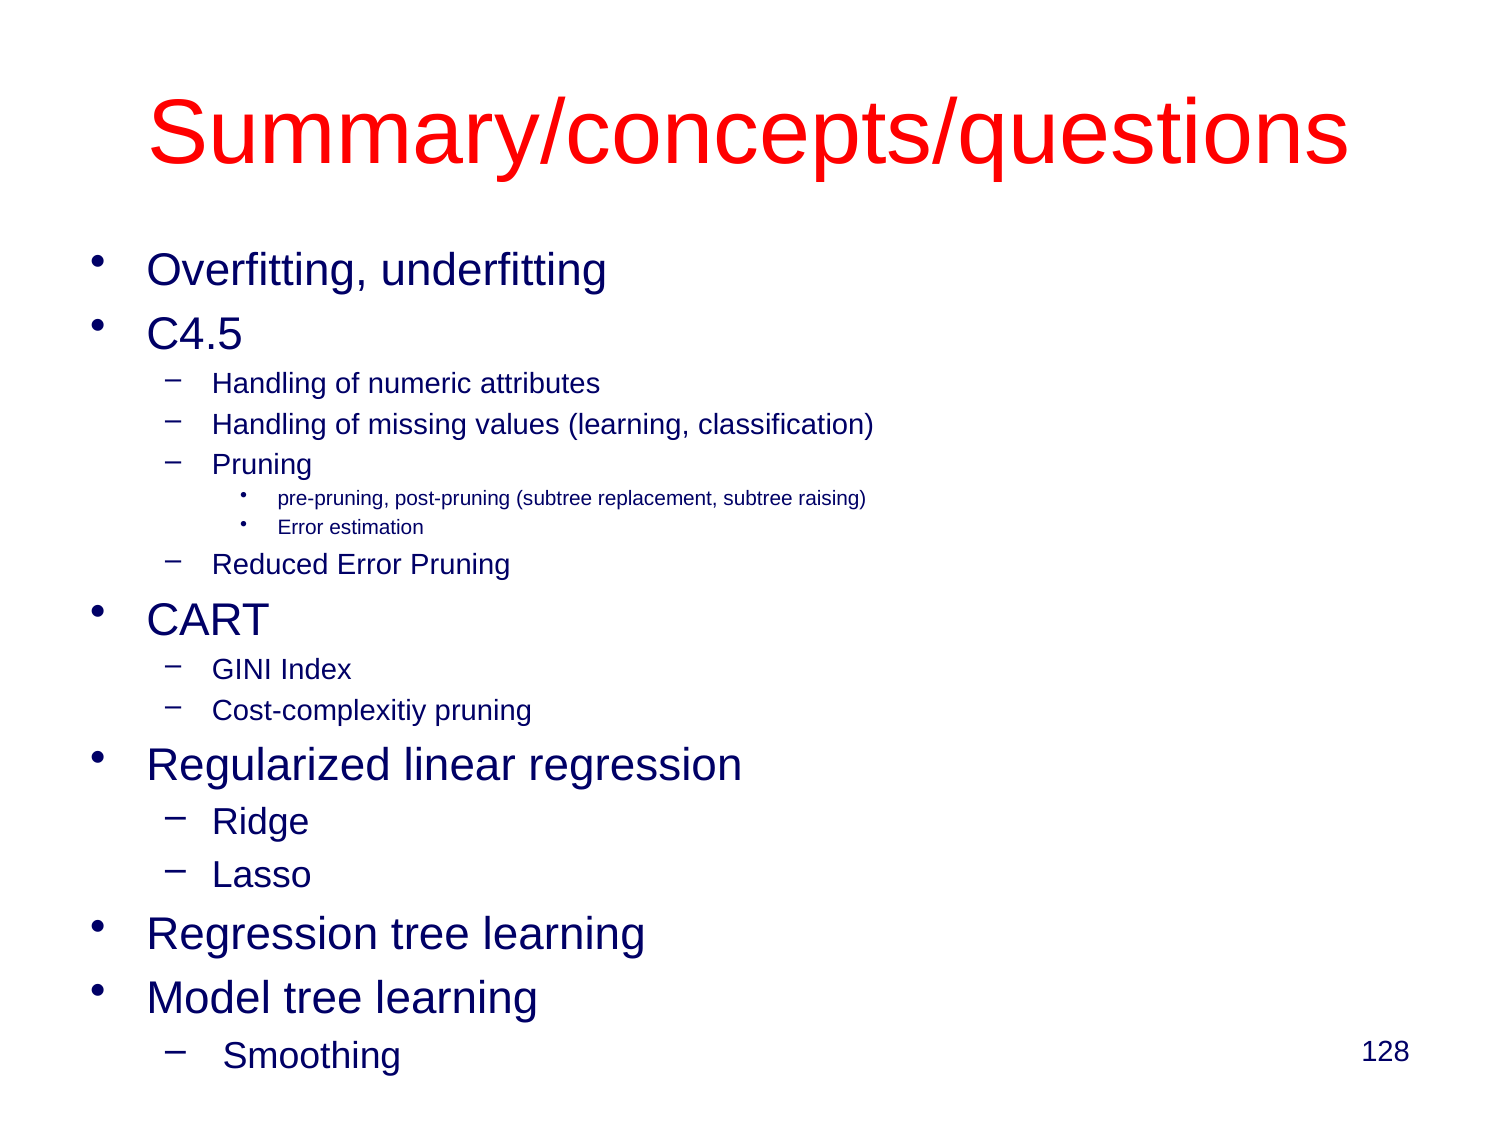

# Summary/concepts/questions
Overfitting, underfitting
C4.5
Handling of numeric attributes
Handling of missing values (learning, classification)
Pruning
pre-pruning, post-pruning (subtree replacement, subtree raising)
Error estimation
Reduced Error Pruning
CART
GINI Index
Cost-complexitiy pruning
Regularized linear regression
Ridge
Lasso
Regression tree learning
Model tree learning
 Smoothing

128